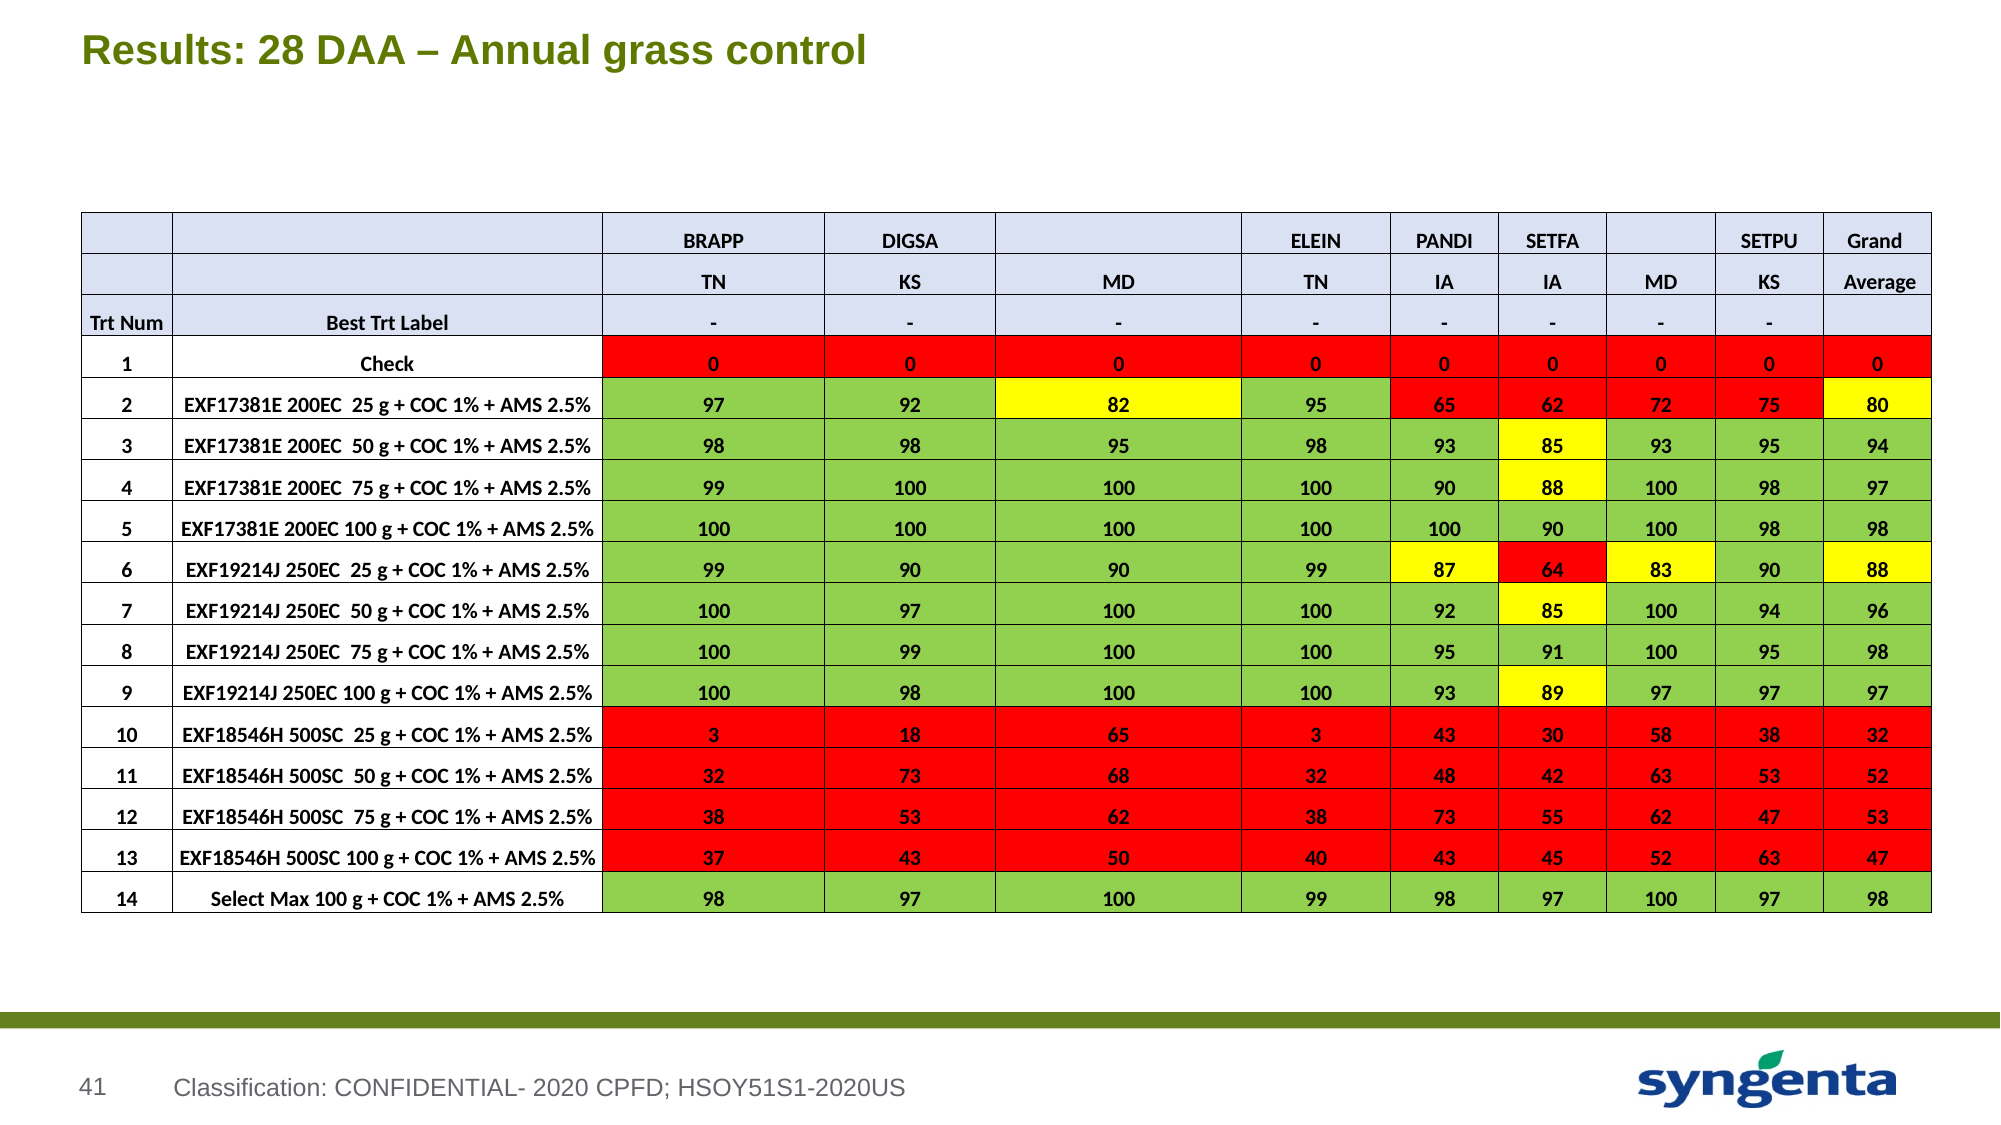

# Results: 28 DAA – Annual grass control

|  |  | BRAPP | DIGSA |  | ELEIN | PANDI | SETFA |  | SETPU | Grand |
| --- | --- | --- | --- | --- | --- | --- | --- | --- | --- | --- |
|  |  | TN | KS | MD | TN | IA | IA | MD | KS | Average |
| Trt Num | Best Trt Label | - | - | - | - | - | - | - | - |  |
| 1 | Check | 0 | 0 | 0 | 0 | 0 | 0 | 0 | 0 | 0 |
| 2 | EXF17381E 200EC 25 g + COC 1% + AMS 2.5% | 97 | 92 | 82 | 95 | 65 | 62 | 72 | 75 | 80 |
| 3 | EXF17381E 200EC 50 g + COC 1% + AMS 2.5% | 98 | 98 | 95 | 98 | 93 | 85 | 93 | 95 | 94 |
| 4 | EXF17381E 200EC 75 g + COC 1% + AMS 2.5% | 99 | 100 | 100 | 100 | 90 | 88 | 100 | 98 | 97 |
| 5 | EXF17381E 200EC 100 g + COC 1% + AMS 2.5% | 100 | 100 | 100 | 100 | 100 | 90 | 100 | 98 | 98 |
| 6 | EXF19214J 250EC 25 g + COC 1% + AMS 2.5% | 99 | 90 | 90 | 99 | 87 | 64 | 83 | 90 | 88 |
| 7 | EXF19214J 250EC 50 g + COC 1% + AMS 2.5% | 100 | 97 | 100 | 100 | 92 | 85 | 100 | 94 | 96 |
| 8 | EXF19214J 250EC 75 g + COC 1% + AMS 2.5% | 100 | 99 | 100 | 100 | 95 | 91 | 100 | 95 | 98 |
| 9 | EXF19214J 250EC 100 g + COC 1% + AMS 2.5% | 100 | 98 | 100 | 100 | 93 | 89 | 97 | 97 | 97 |
| 10 | EXF18546H 500SC 25 g + COC 1% + AMS 2.5% | 3 | 18 | 65 | 3 | 43 | 30 | 58 | 38 | 32 |
| 11 | EXF18546H 500SC 50 g + COC 1% + AMS 2.5% | 32 | 73 | 68 | 32 | 48 | 42 | 63 | 53 | 52 |
| 12 | EXF18546H 500SC 75 g + COC 1% + AMS 2.5% | 38 | 53 | 62 | 38 | 73 | 55 | 62 | 47 | 53 |
| 13 | EXF18546H 500SC 100 g + COC 1% + AMS 2.5% | 37 | 43 | 50 | 40 | 43 | 45 | 52 | 63 | 47 |
| 14 | Select Max 100 g + COC 1% + AMS 2.5% | 98 | 97 | 100 | 99 | 98 | 97 | 100 | 97 | 98 |
Classification: CONFIDENTIAL- 2020 CPFD; HSOY51S1-2020US